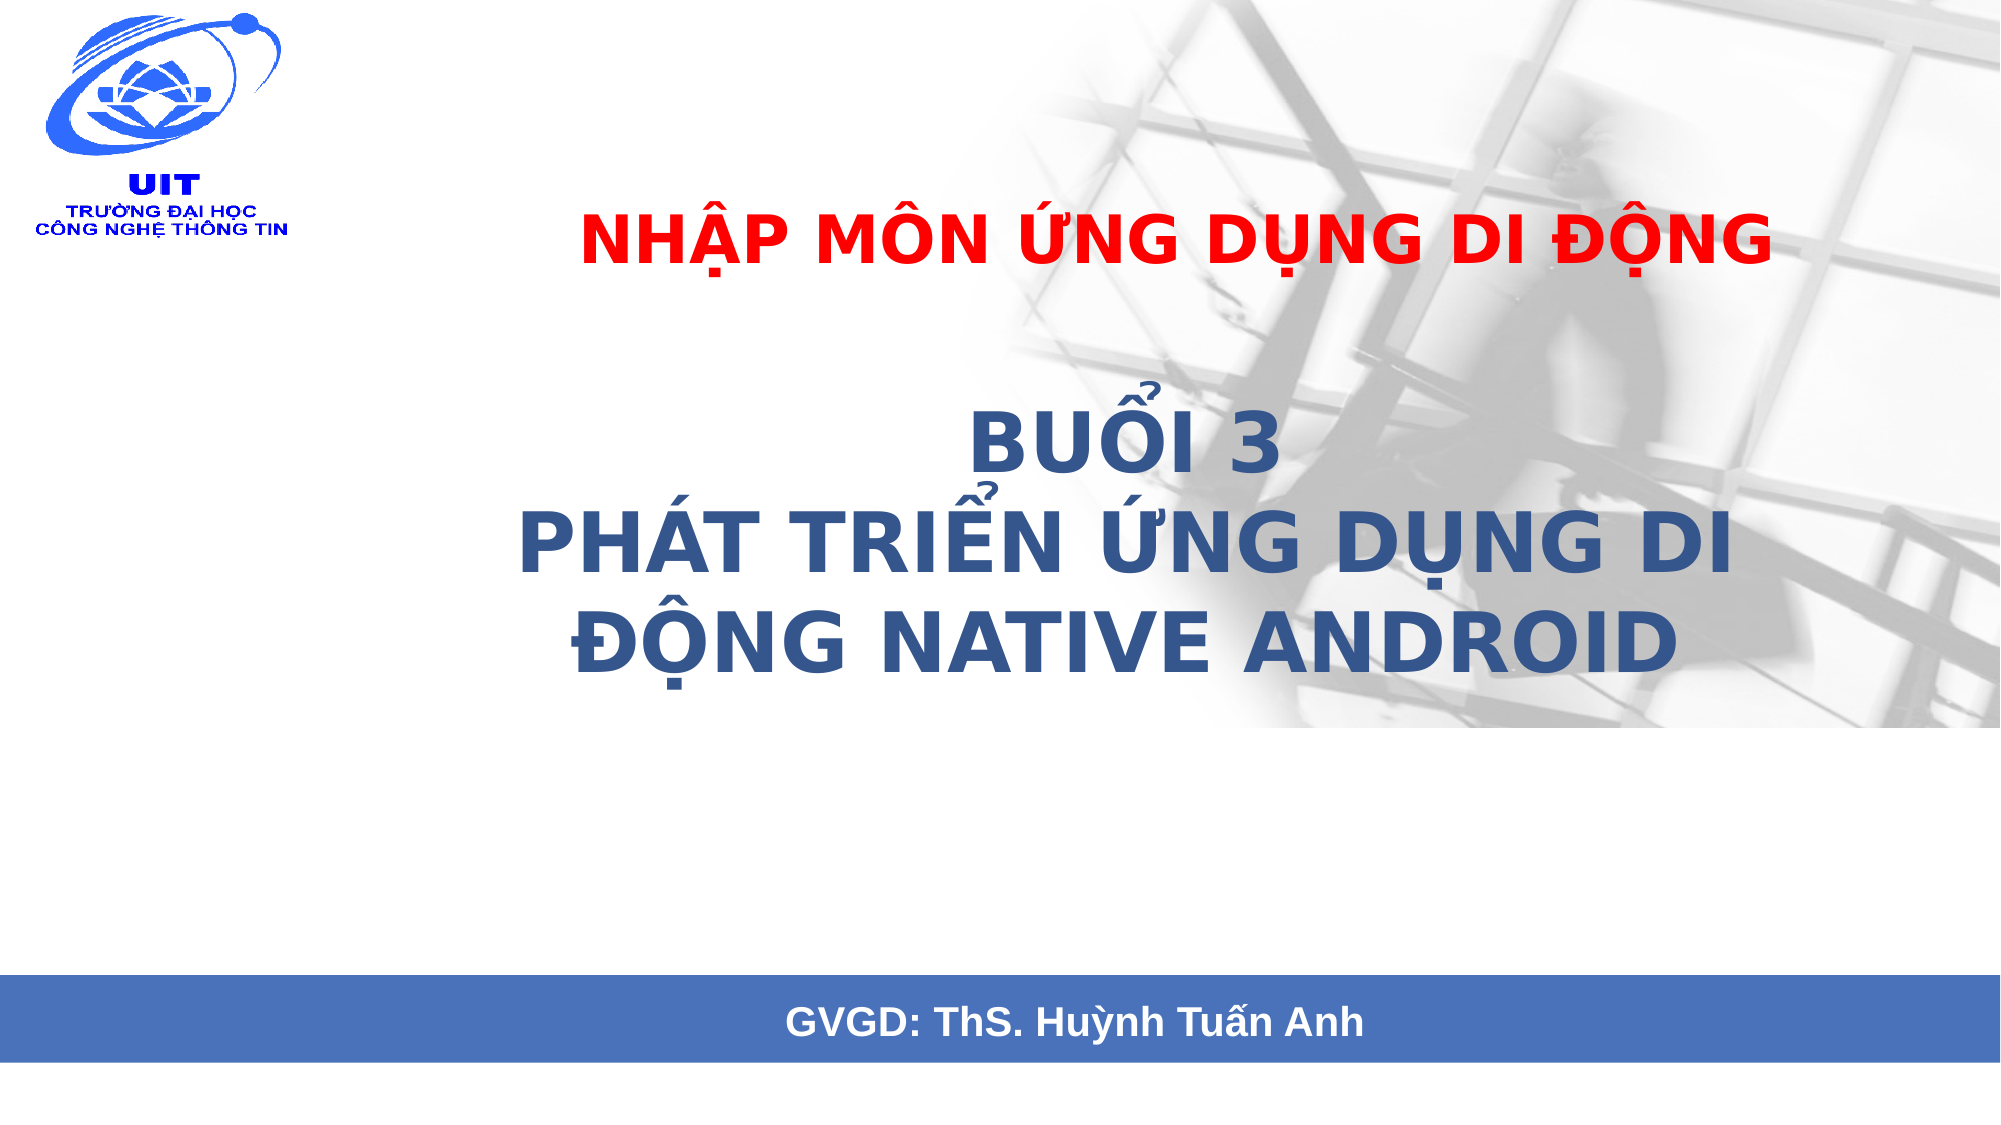

# NHẬP MÔN ỨNG DỤNG DI ĐỘNG
BUỔI 3
PHÁT TRIỂN ỨNG DỤNG DI ĐỘNG NATIVE ANDROID
GVGD: ThS. Huỳnh Tuấn Anh